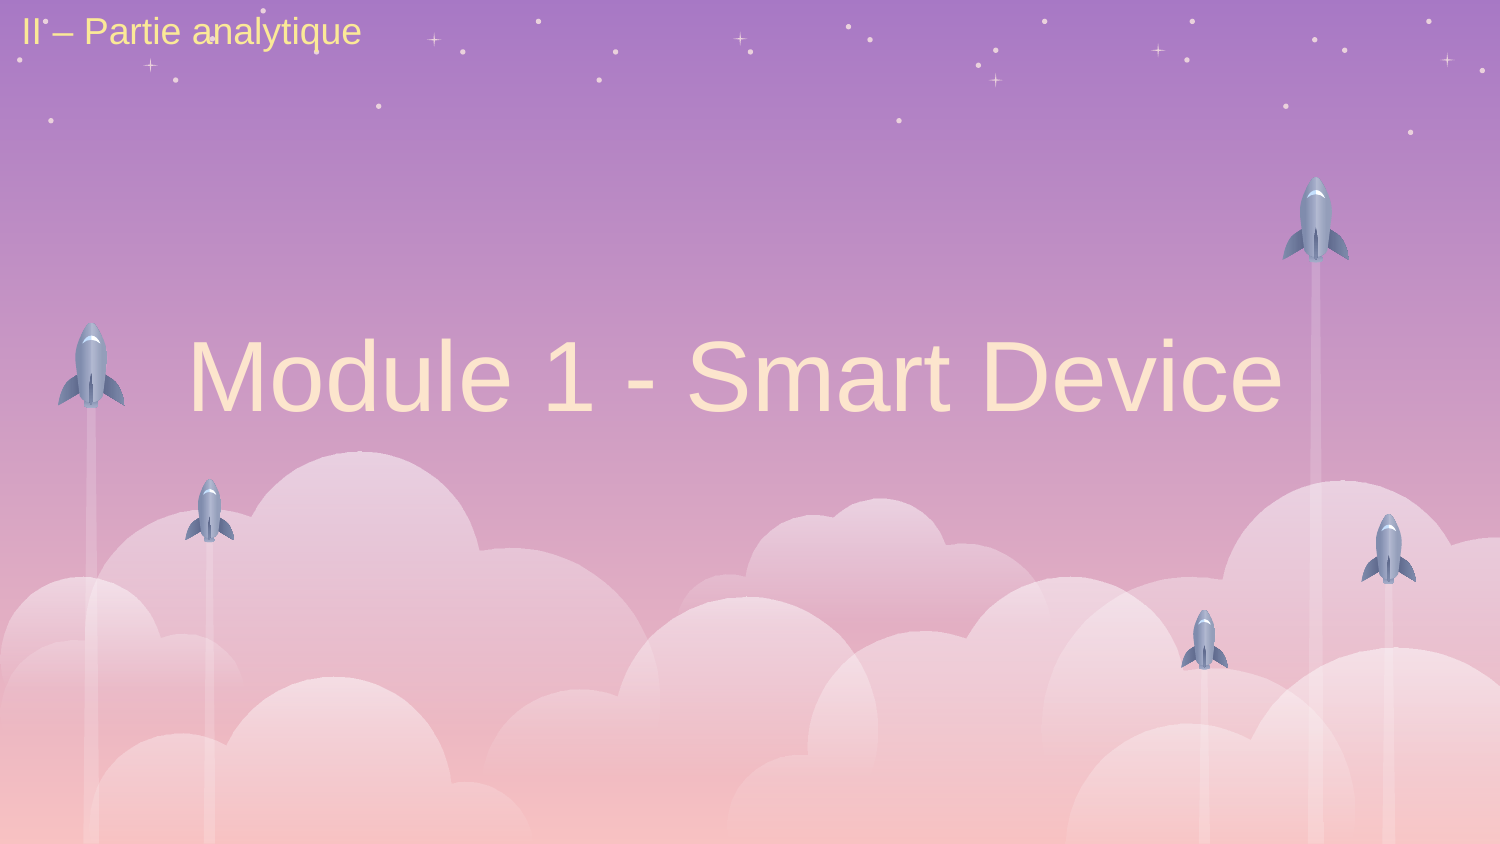

II – Partie analytique
# Module 1 - Smart Device